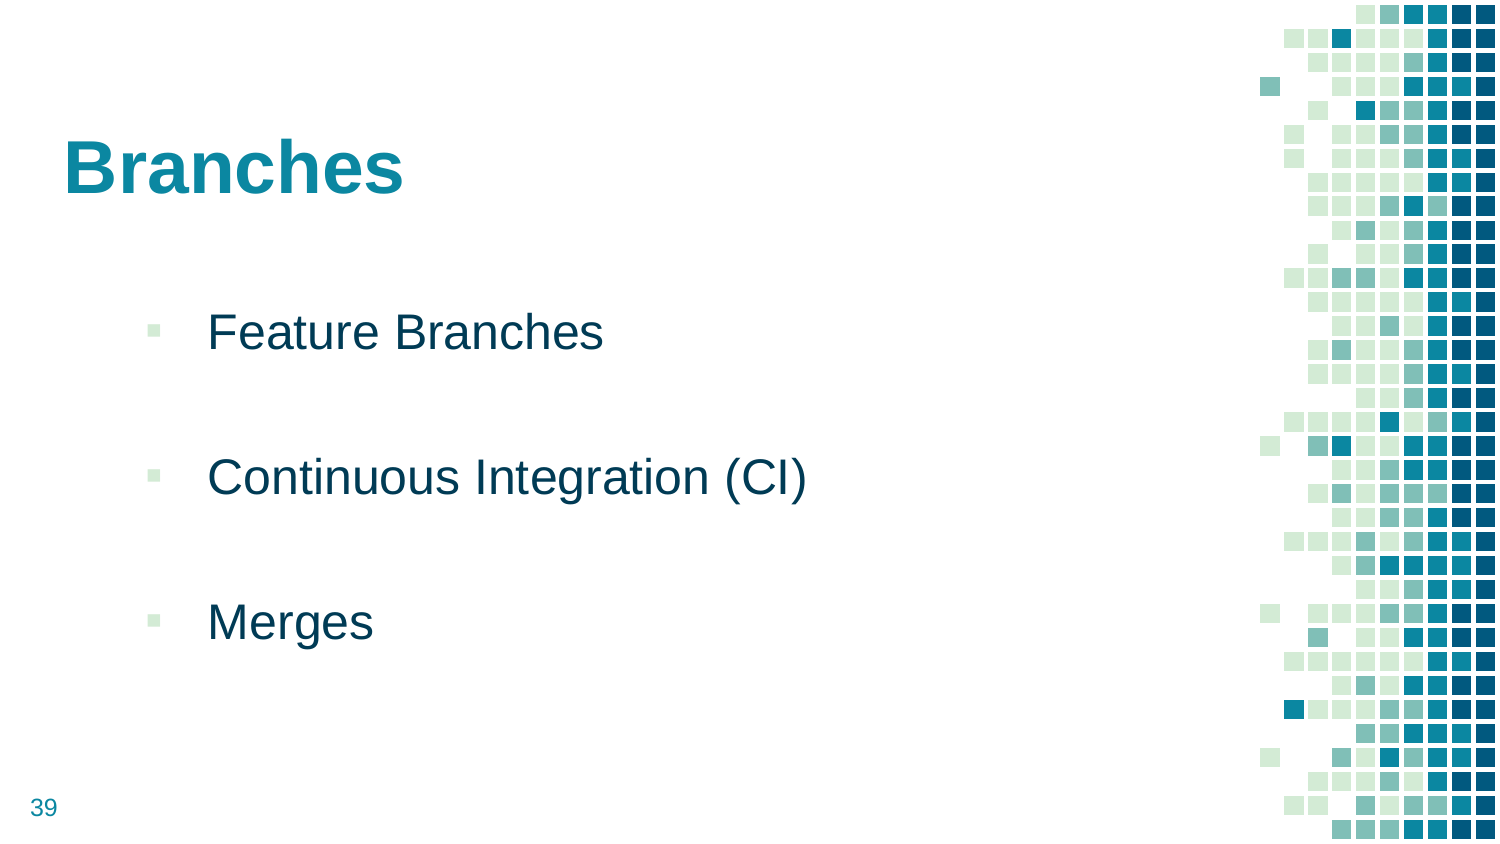

# Branches
Feature Branches

Continuous Integration (CI)

Merges
39